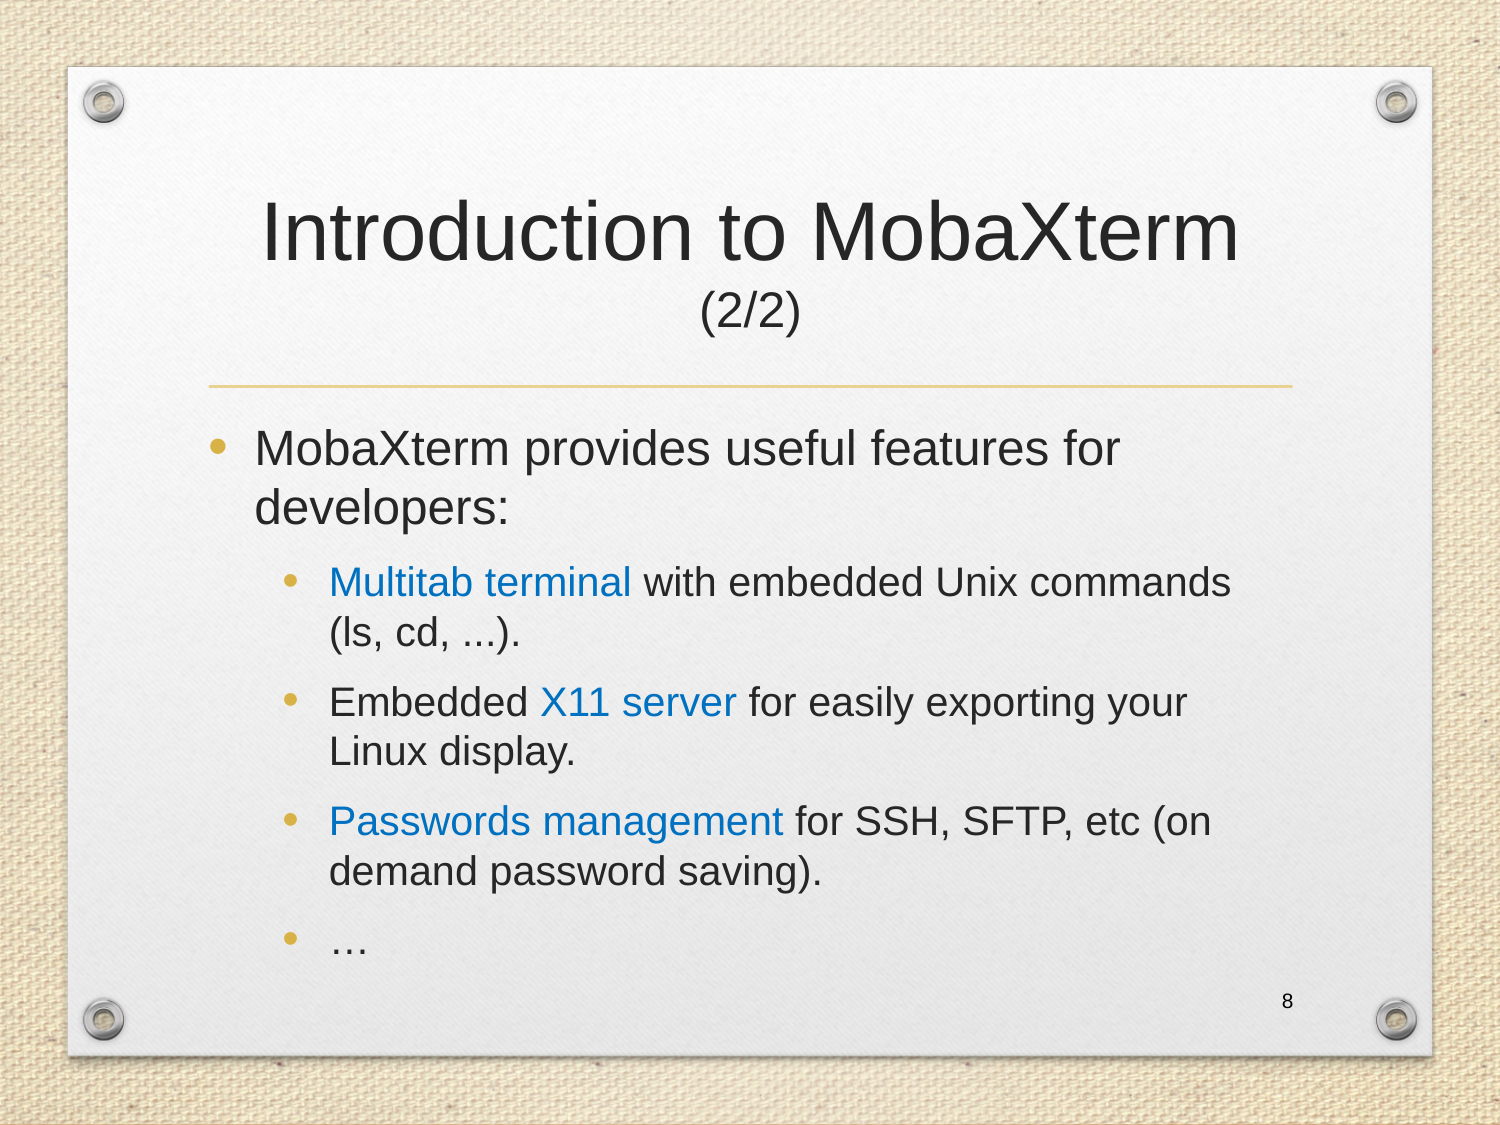

# Introduction to MobaXterm (2/2)
MobaXterm provides useful features for developers:
Multitab terminal with embedded Unix commands (ls, cd, ...).
Embedded X11 server for easily exporting your Linux display.
Passwords management for SSH, SFTP, etc (on demand password saving).
…

8